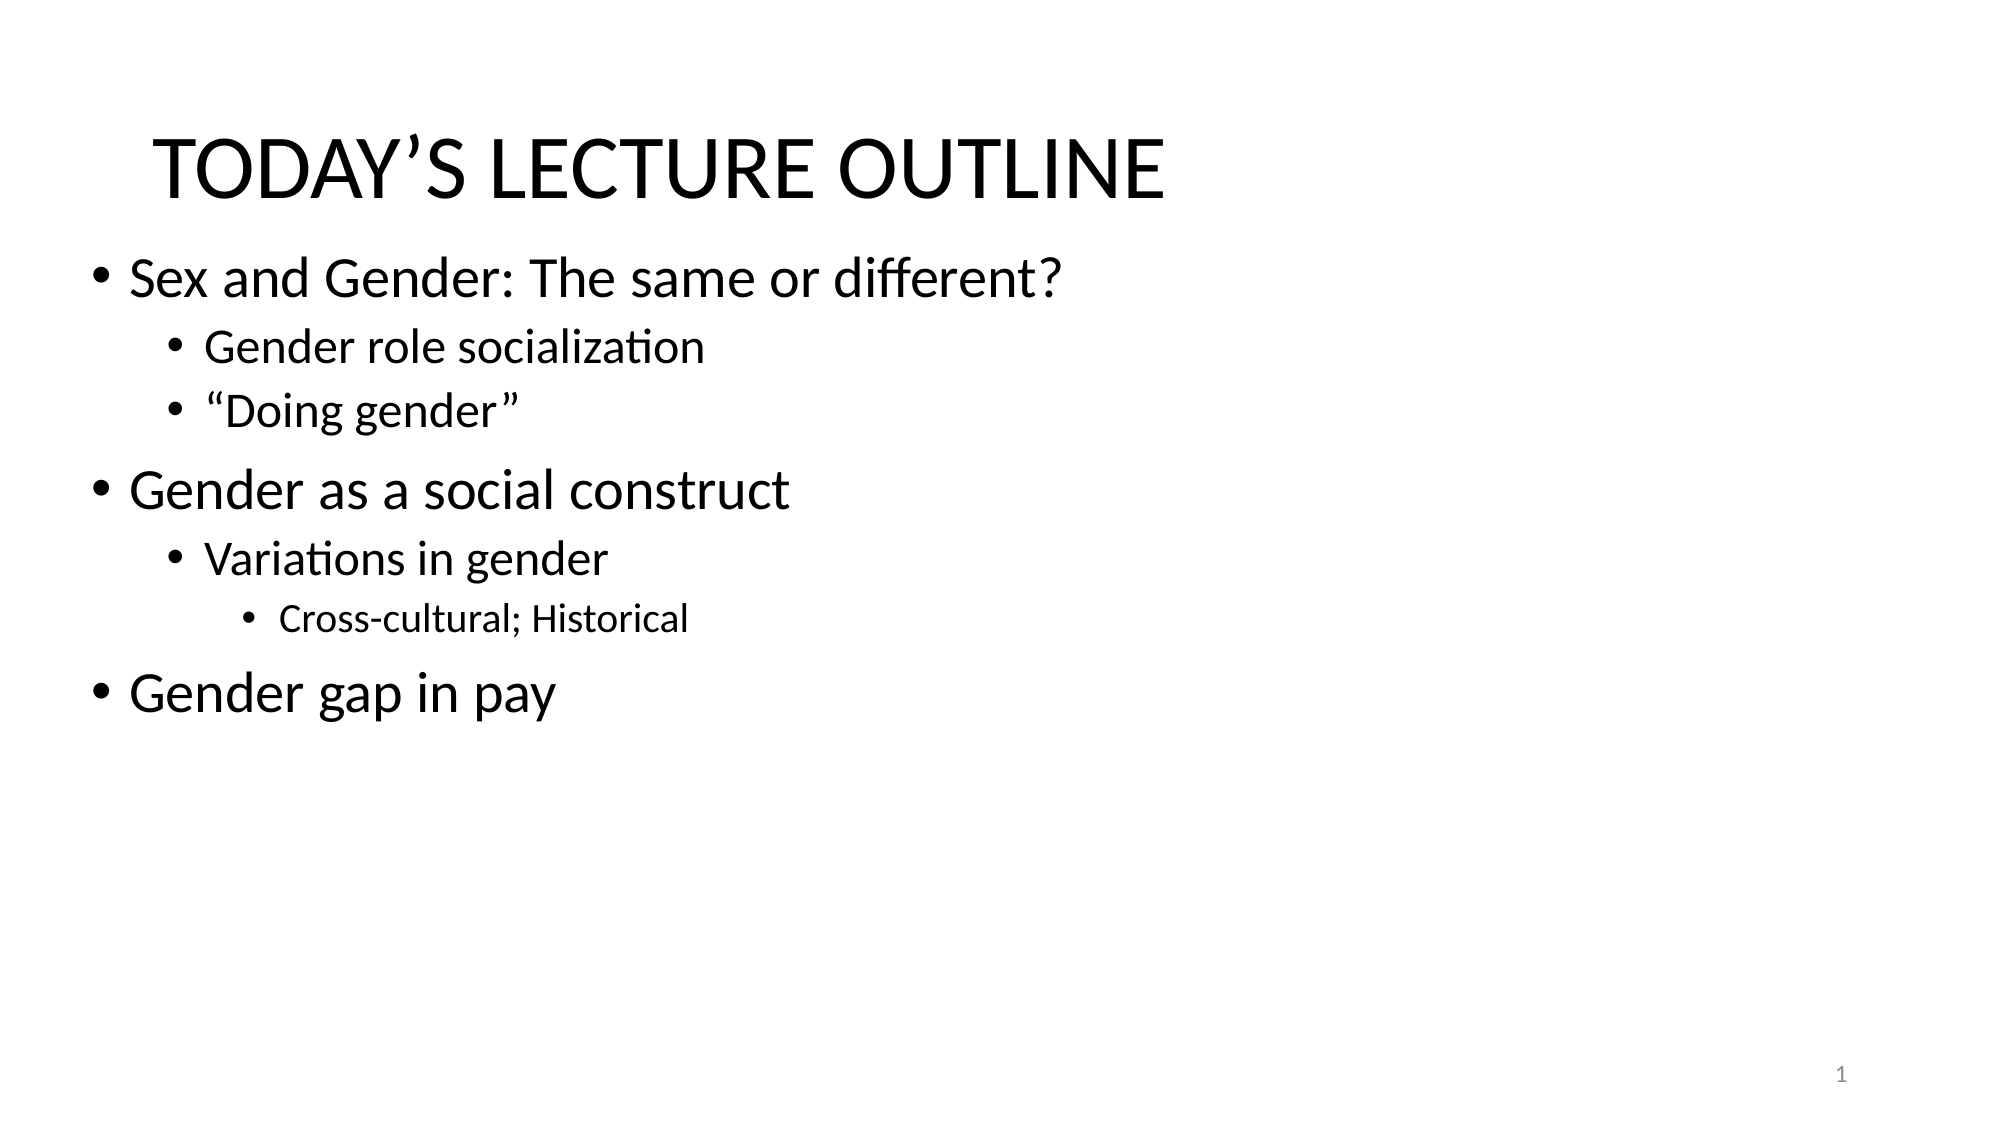

# TODAY’S LECTURE OUTLINE
Sex and Gender: The same or different?
Gender role socialization
“Doing gender”
Gender as a social construct
Variations in gender
Cross-cultural; Historical
Gender gap in pay
1